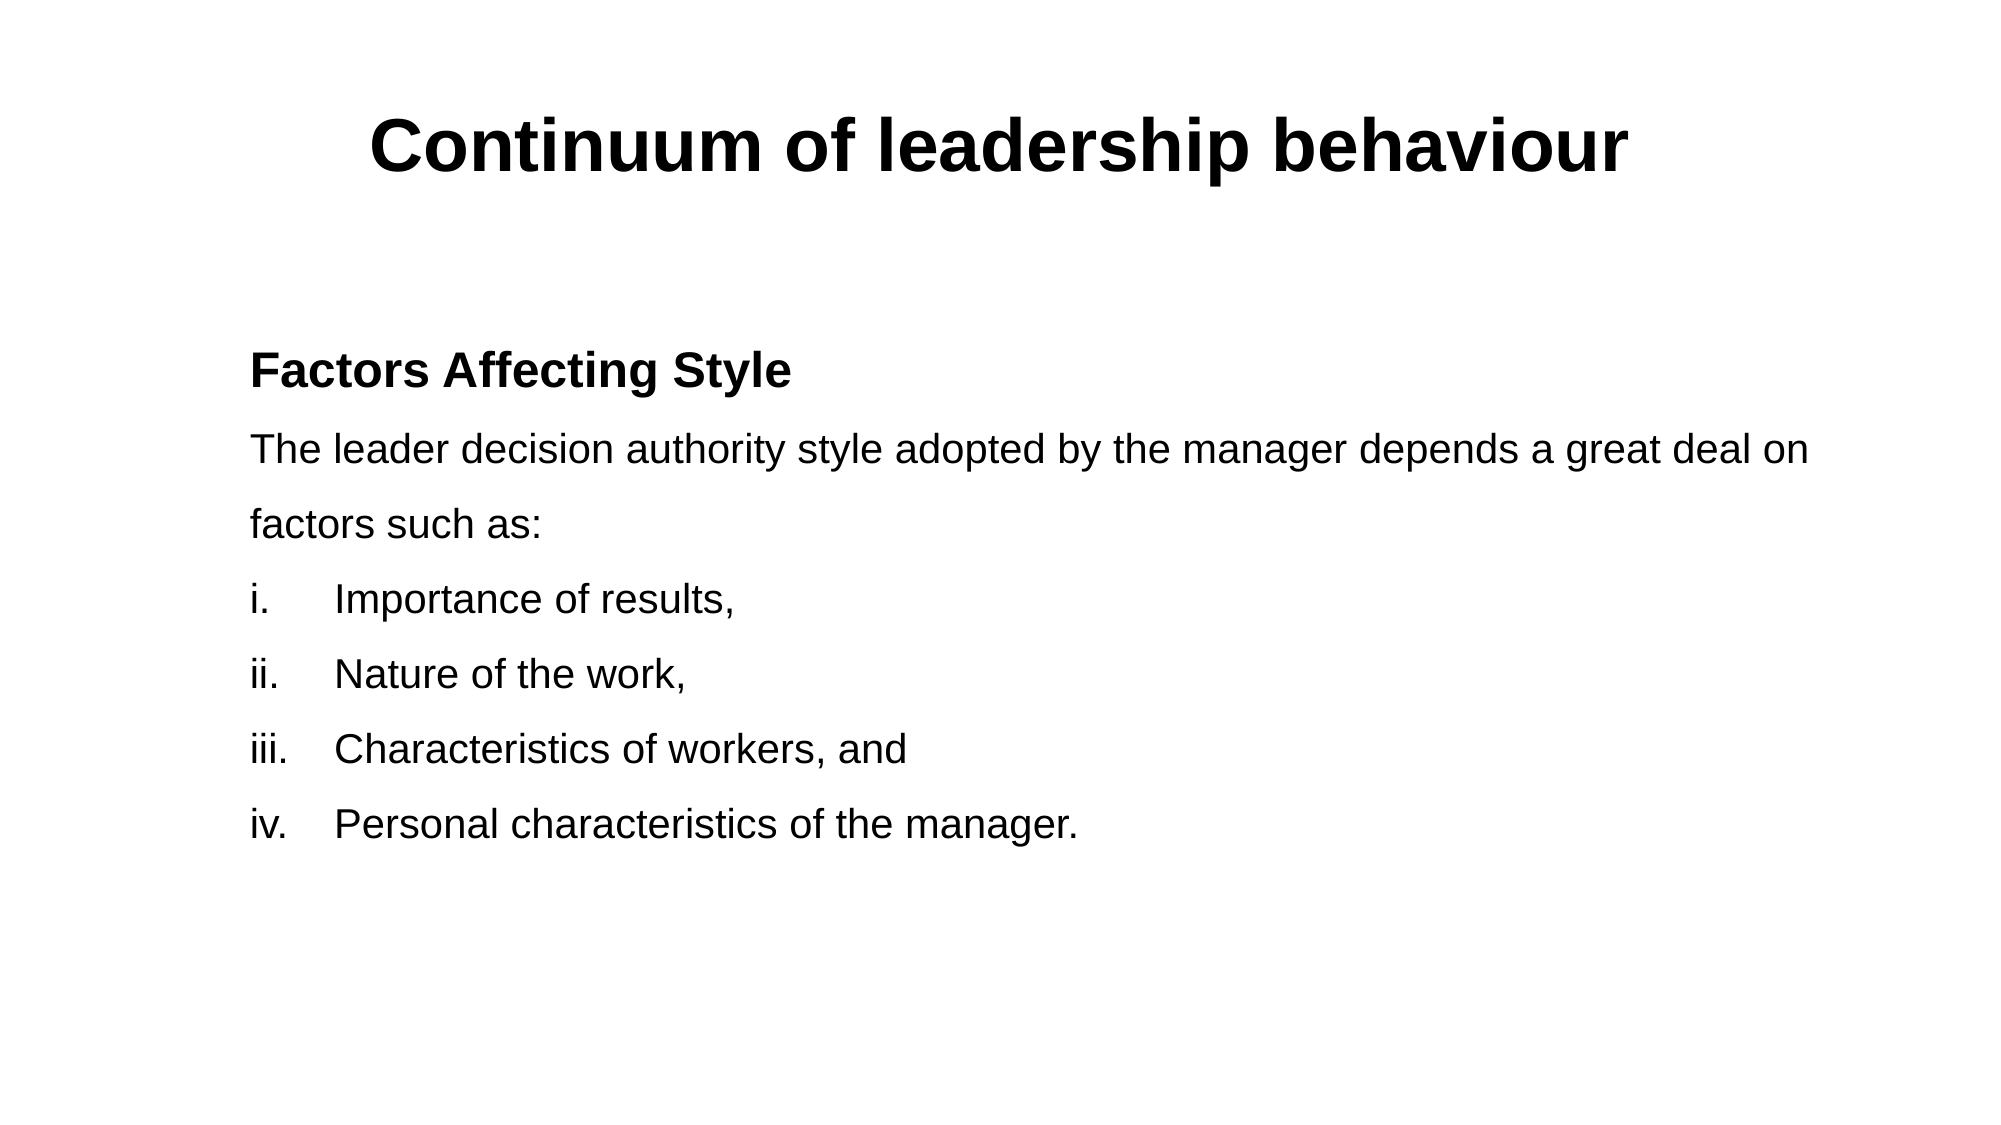

# Continuum of leadership behaviour
Factors Affecting Style
The leader decision authority style adopted by the manager depends a great deal on
factors such as:
Importance of results,
Nature of the work,
Characteristics of workers, and
Personal characteristics of the manager.